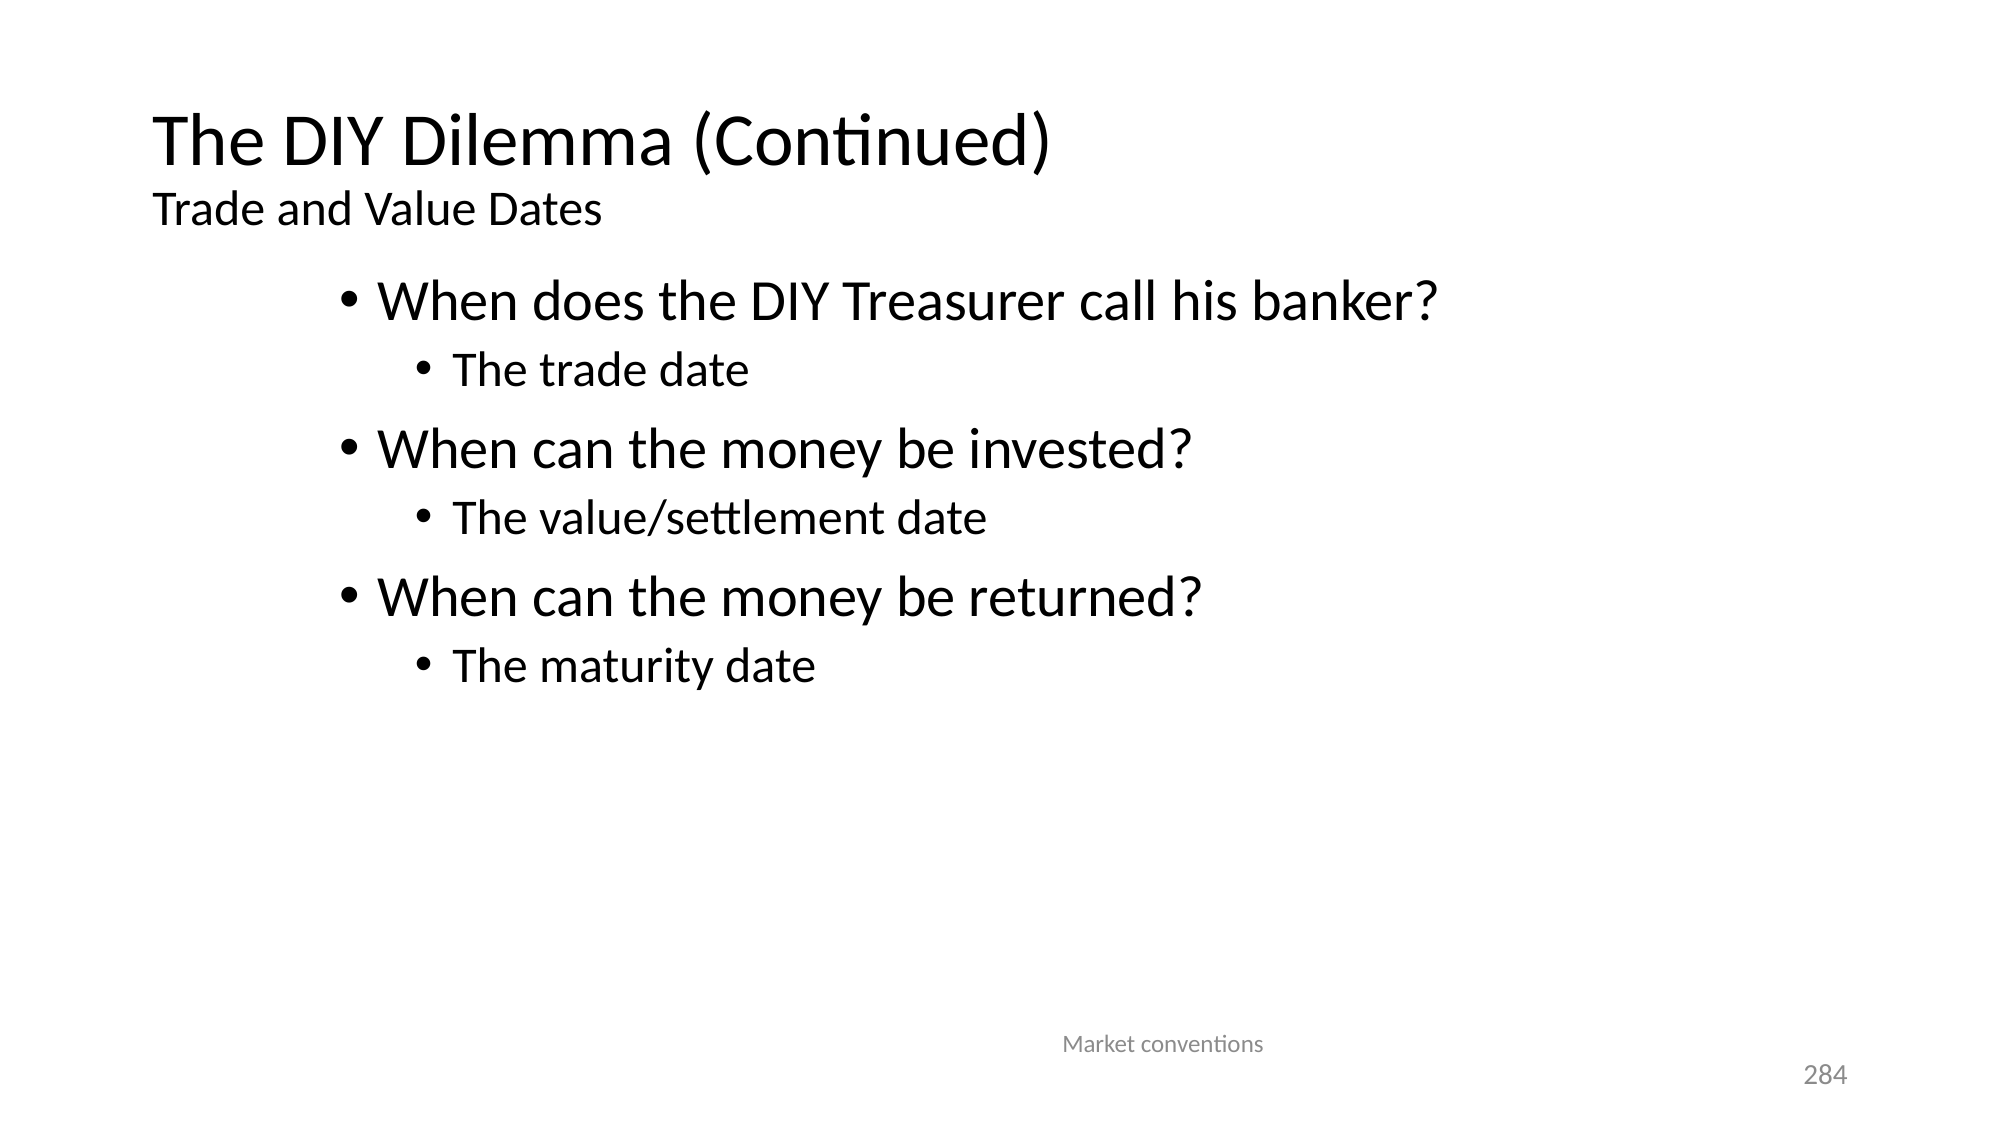

# The DIY Dilemma (Continued) Trade and Value Dates
When does the DIY Treasurer call his banker?
The trade date
When can the money be invested?
The value/settlement date
When can the money be returned?
The maturity date
Market conventions
284